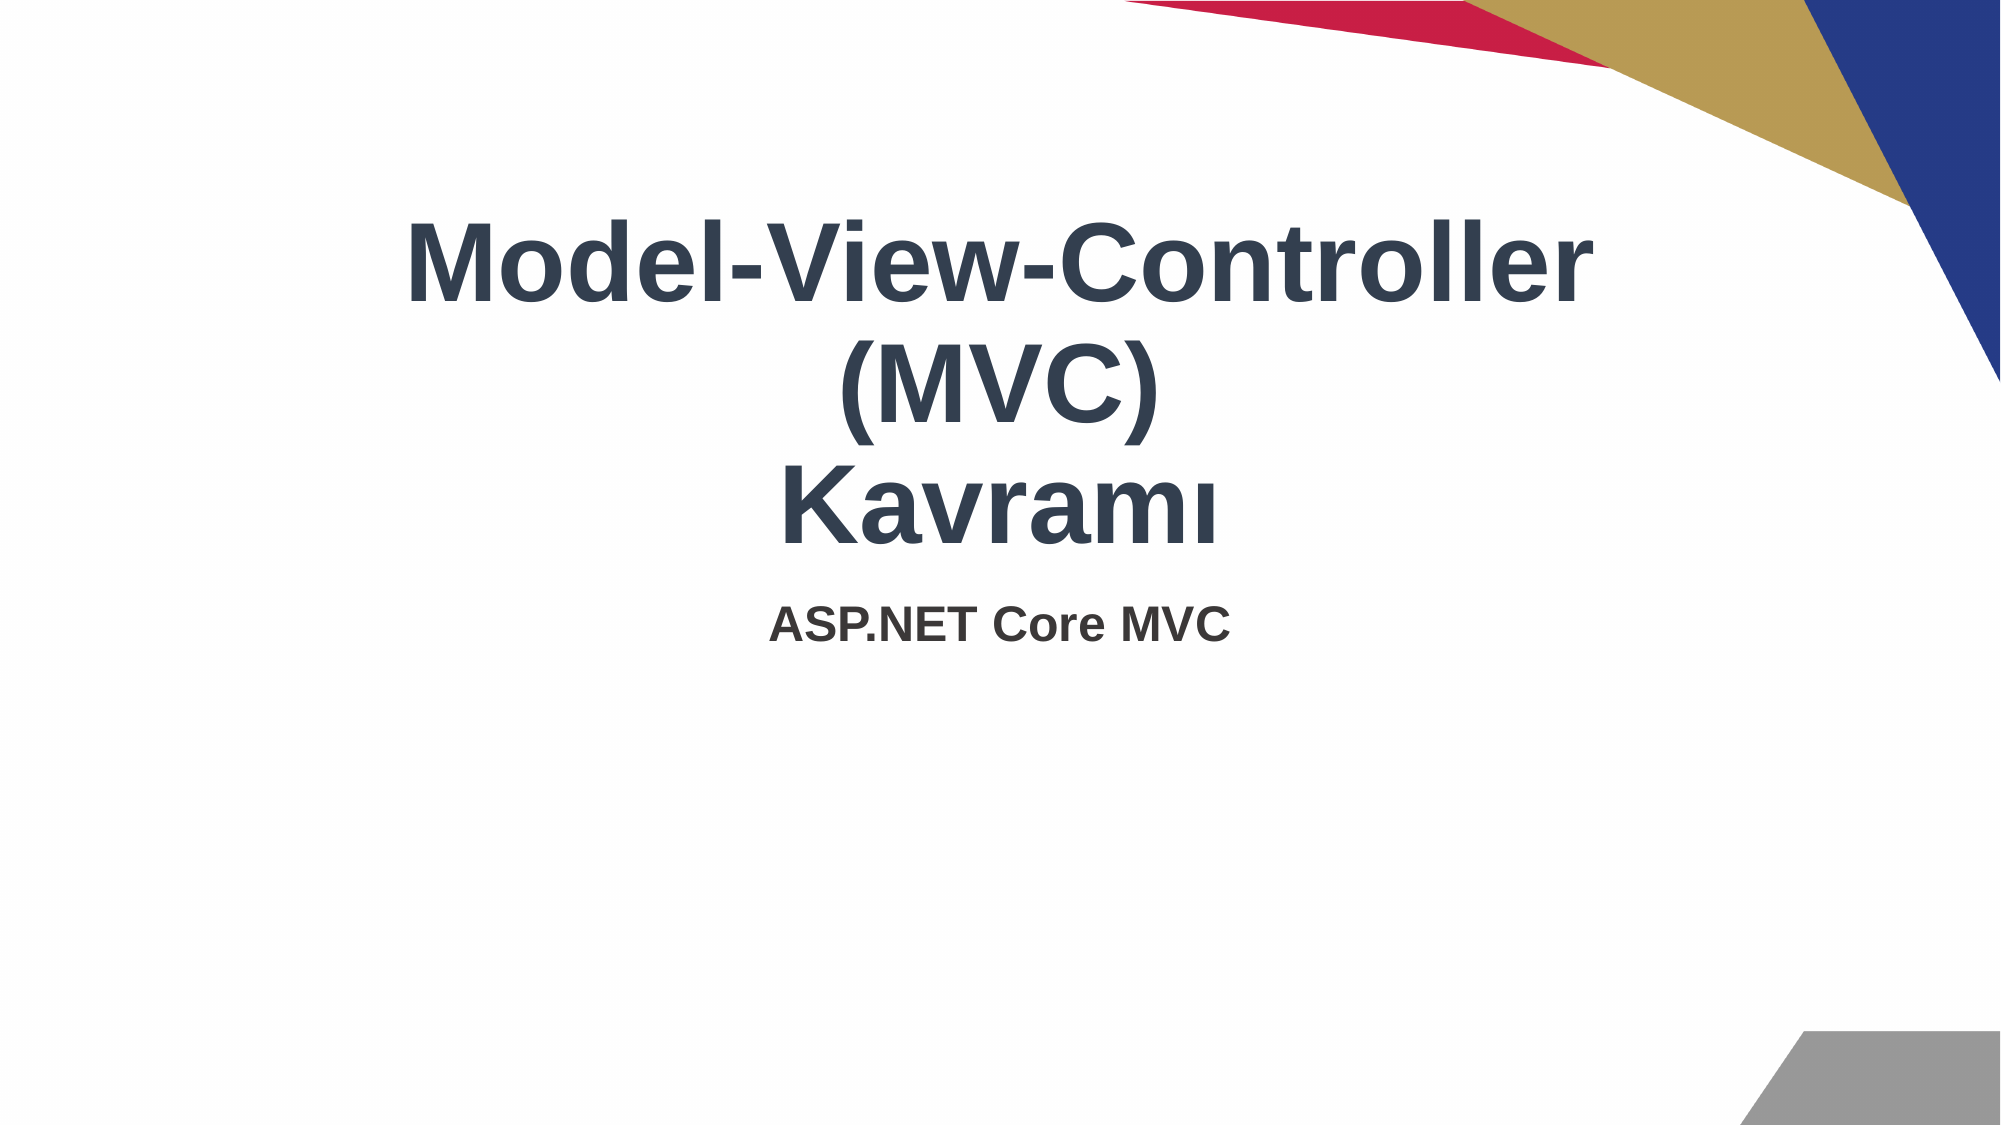

# Model-View-Controller (MVC) Kavramı
ASP.NET Core MVC